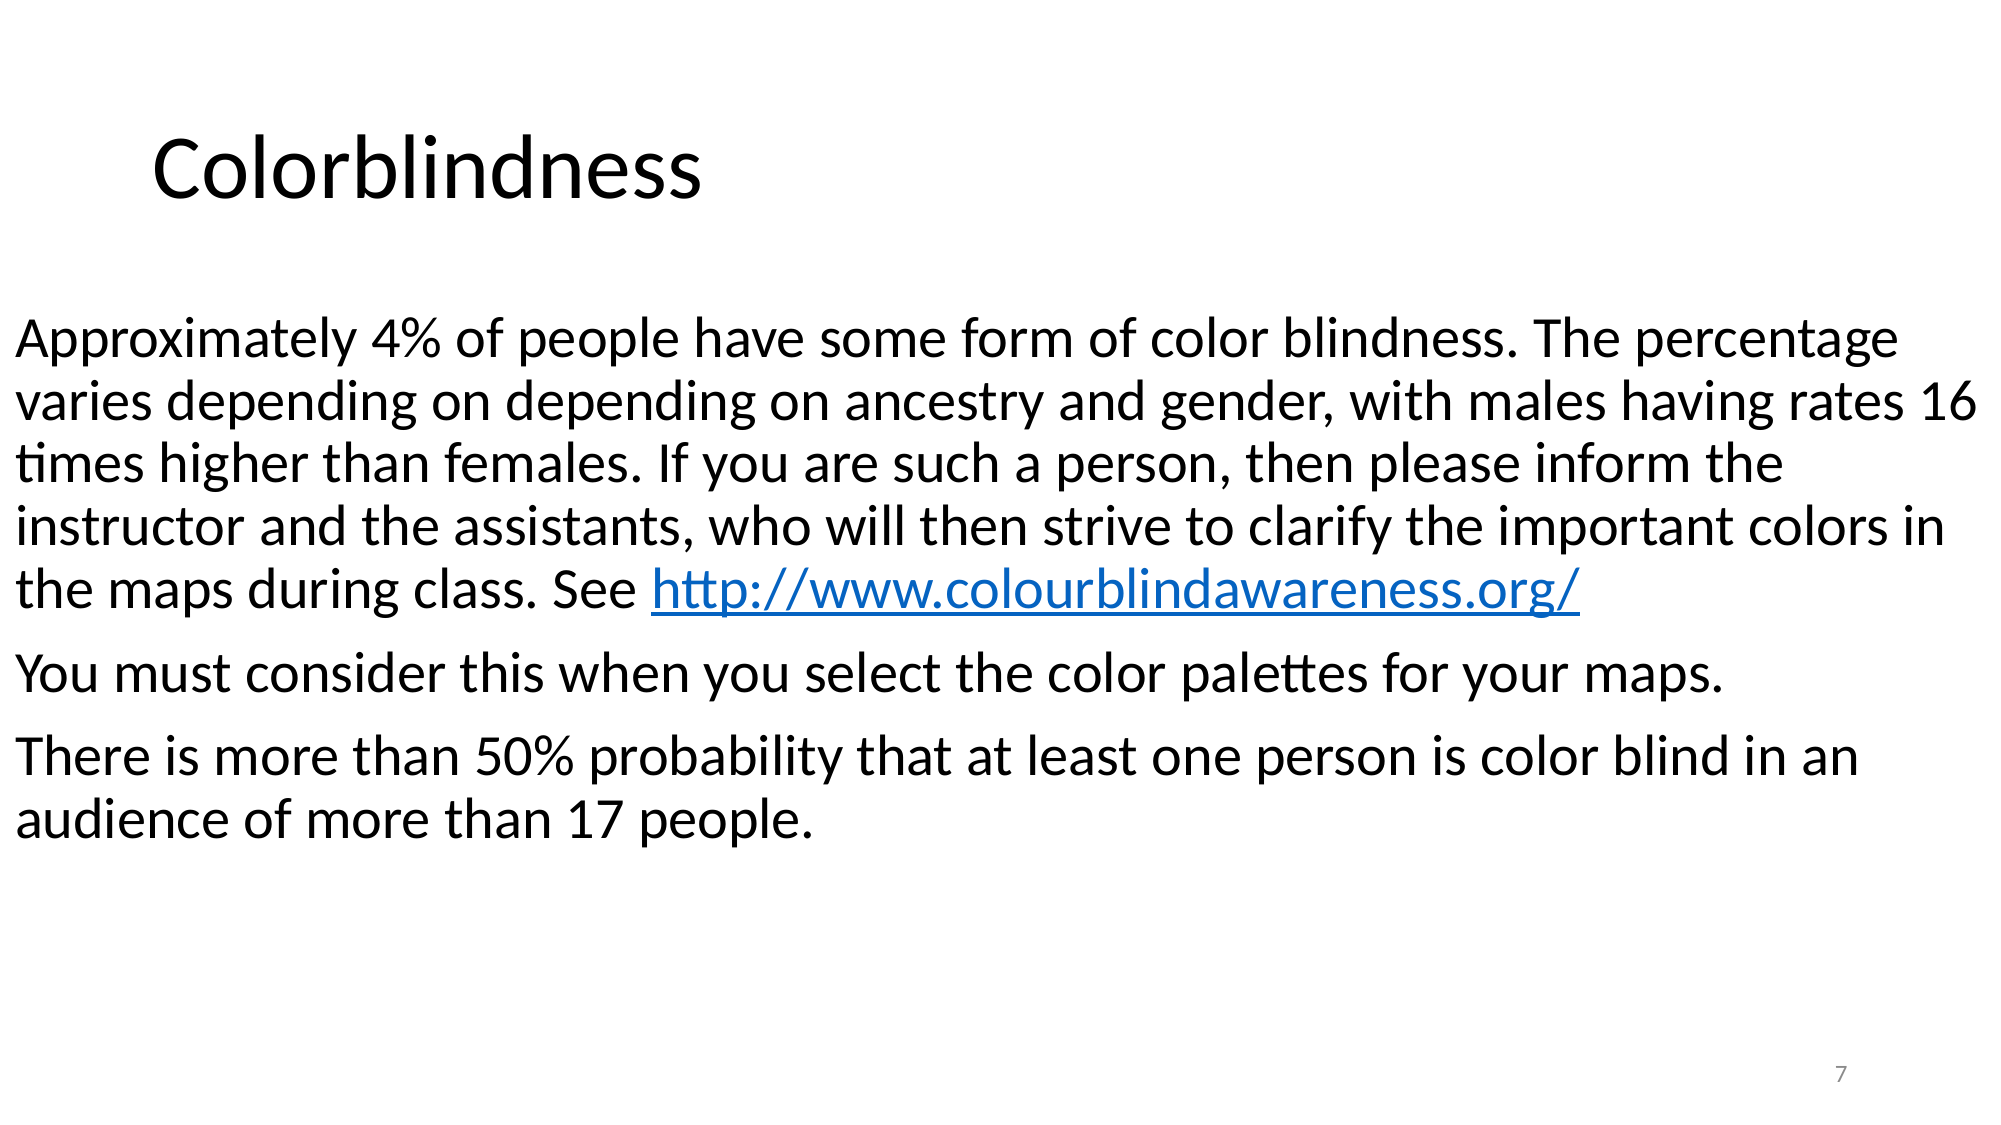

# Colorblindness
Approximately 4% of people have some form of color blindness. The percentage varies depending on depending on ancestry and gender, with males having rates 16 times higher than females. If you are such a person, then please inform the instructor and the assistants, who will then strive to clarify the important colors in the maps during class. See http://www.colourblindawareness.org/
You must consider this when you select the color palettes for your maps.
There is more than 50% probability that at least one person is color blind in an audience of more than 17 people.
7